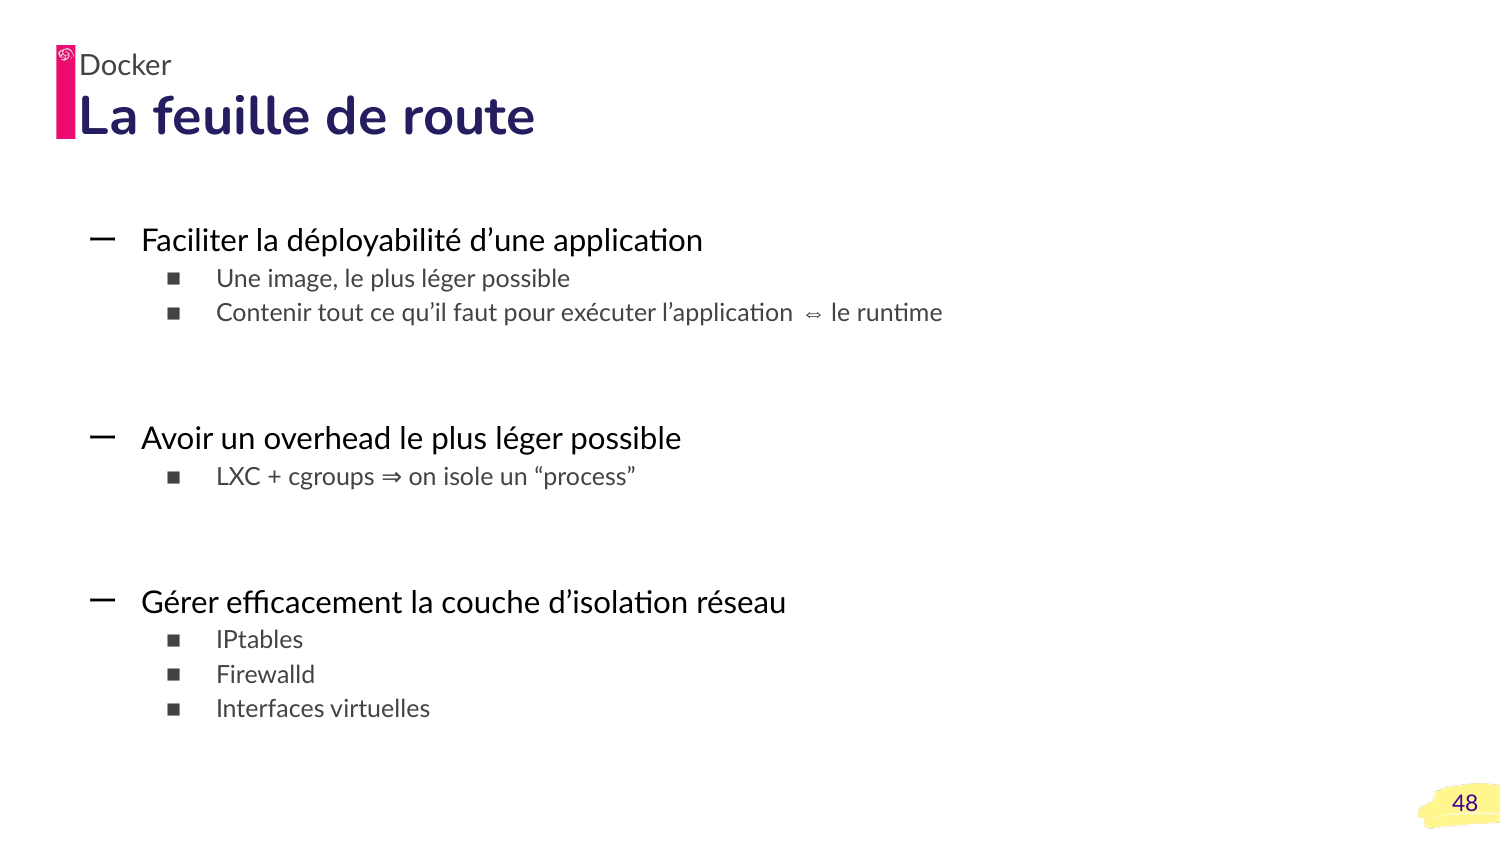

Docker
# La feuille de route
Faciliter la déployabilité d’une application
Une image, le plus léger possible
Contenir tout ce qu’il faut pour exécuter l’application ⇔ le runtime

Avoir un overhead le plus léger possible
LXC + cgroups ⇒ on isole un “process”

Gérer efficacement la couche d’isolation réseau
IPtables
Firewalld
Interfaces virtuelles
48